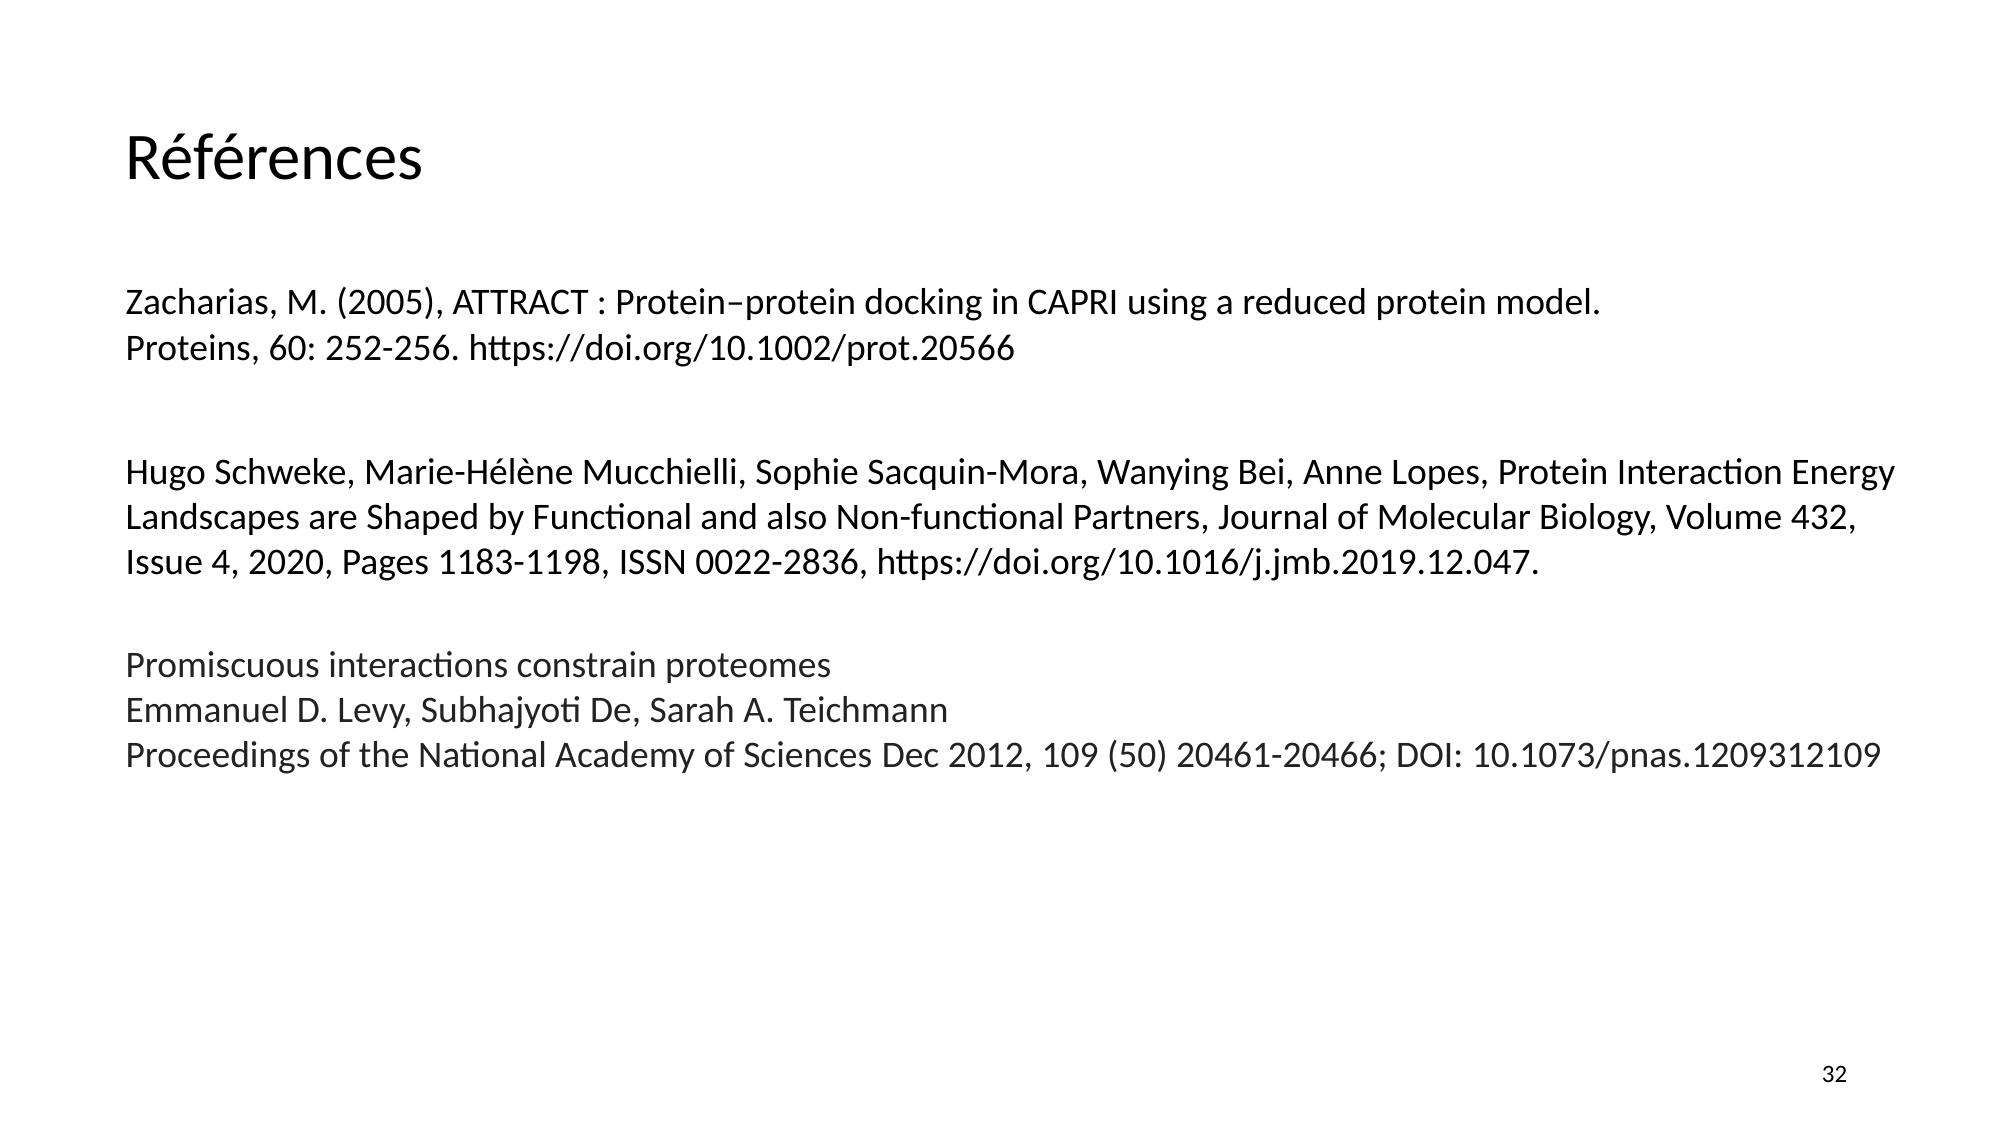

Références
Zacharias, M. (2005), ATTRACT : Protein–protein docking in CAPRI using a reduced protein model. Proteins, 60: 252-256. https://doi.org/10.1002/prot.20566
Hugo Schweke, Marie-Hélène Mucchielli, Sophie Sacquin-Mora, Wanying Bei, Anne Lopes, Protein Interaction Energy Landscapes are Shaped by Functional and also Non-functional Partners, Journal of Molecular Biology, Volume 432, Issue 4, 2020, Pages 1183-1198, ISSN 0022-2836, https://doi.org/10.1016/j.jmb.2019.12.047.
Promiscuous interactions constrain proteomes
Emmanuel D. Levy, Subhajyoti De, Sarah A. Teichmann
Proceedings of the National Academy of Sciences Dec 2012, 109 (50) 20461-20466; DOI: 10.1073/pnas.1209312109
32